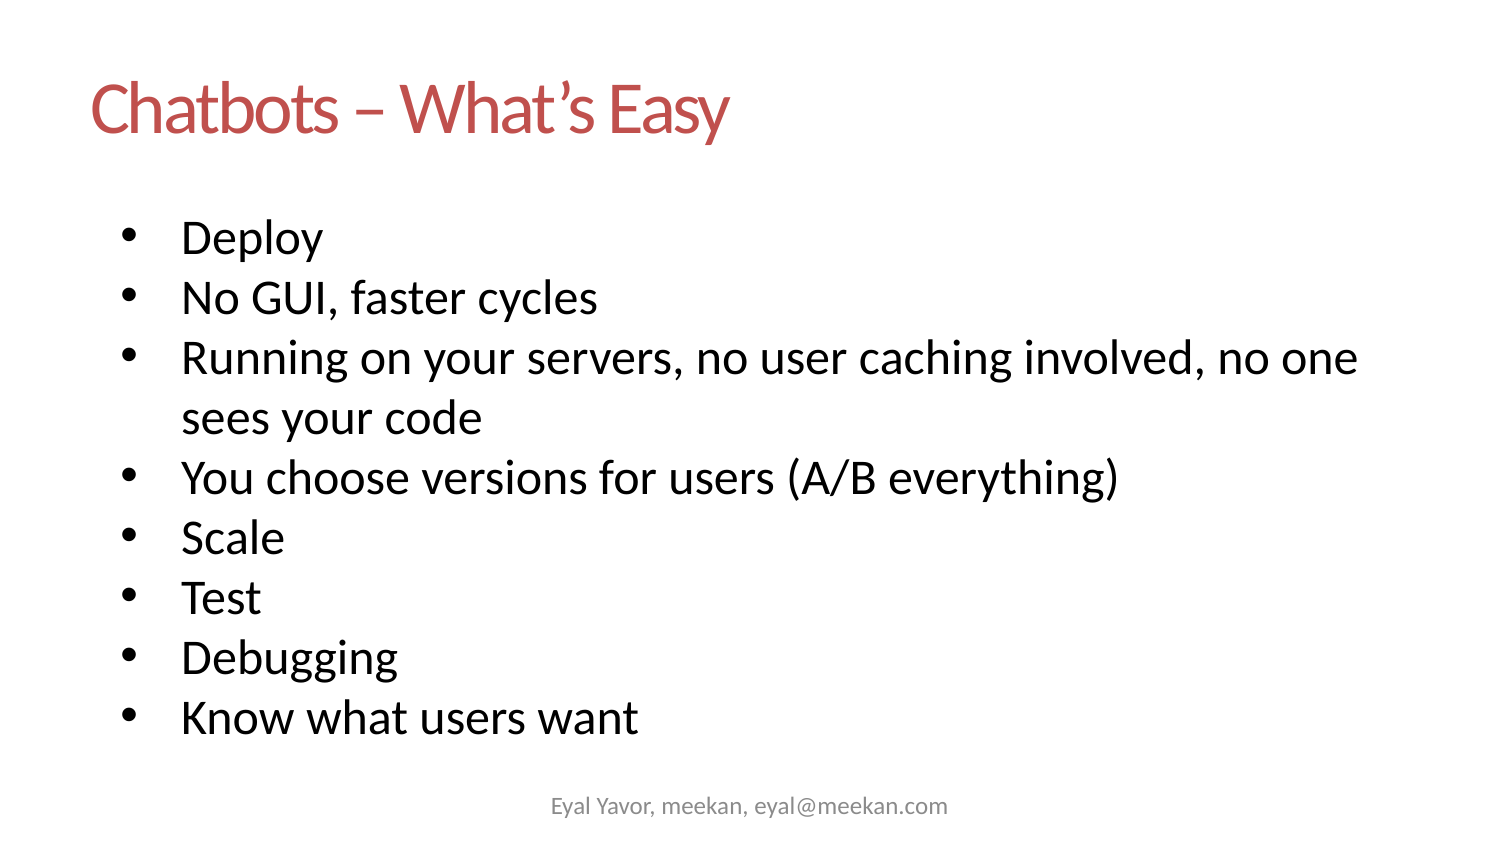

# Chatbots – What’s Easy
Deploy
No GUI, faster cycles
Running on your servers, no user caching involved, no one sees your code
You choose versions for users (A/B everything)
Scale
Test
Debugging
Know what users want

Eyal Yavor, meekan, eyal@meekan.com